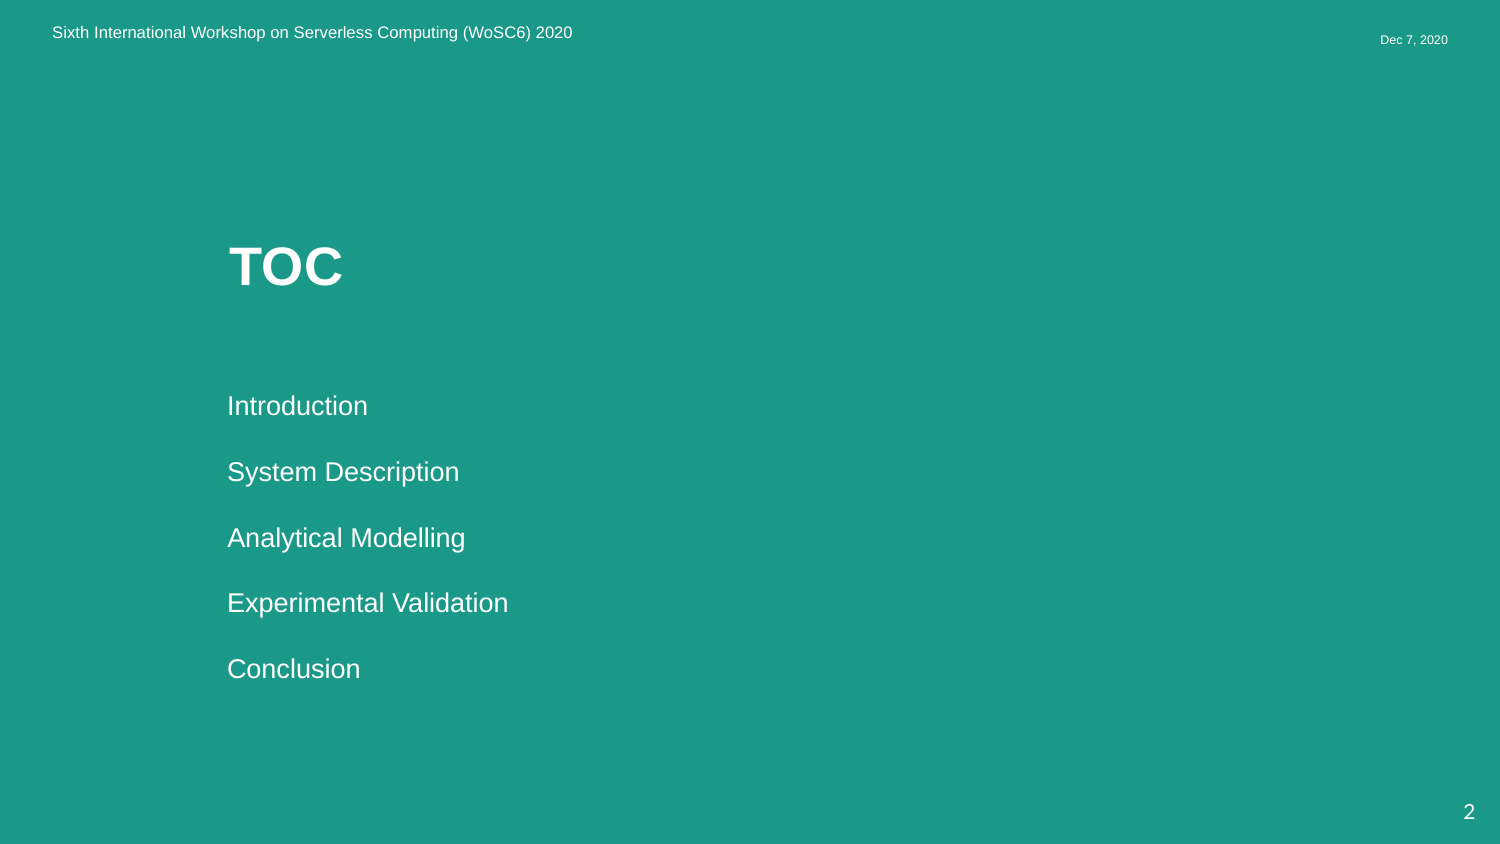

# TOC
Introduction
System Description
Analytical Modelling
Experimental Validation
Conclusion
2